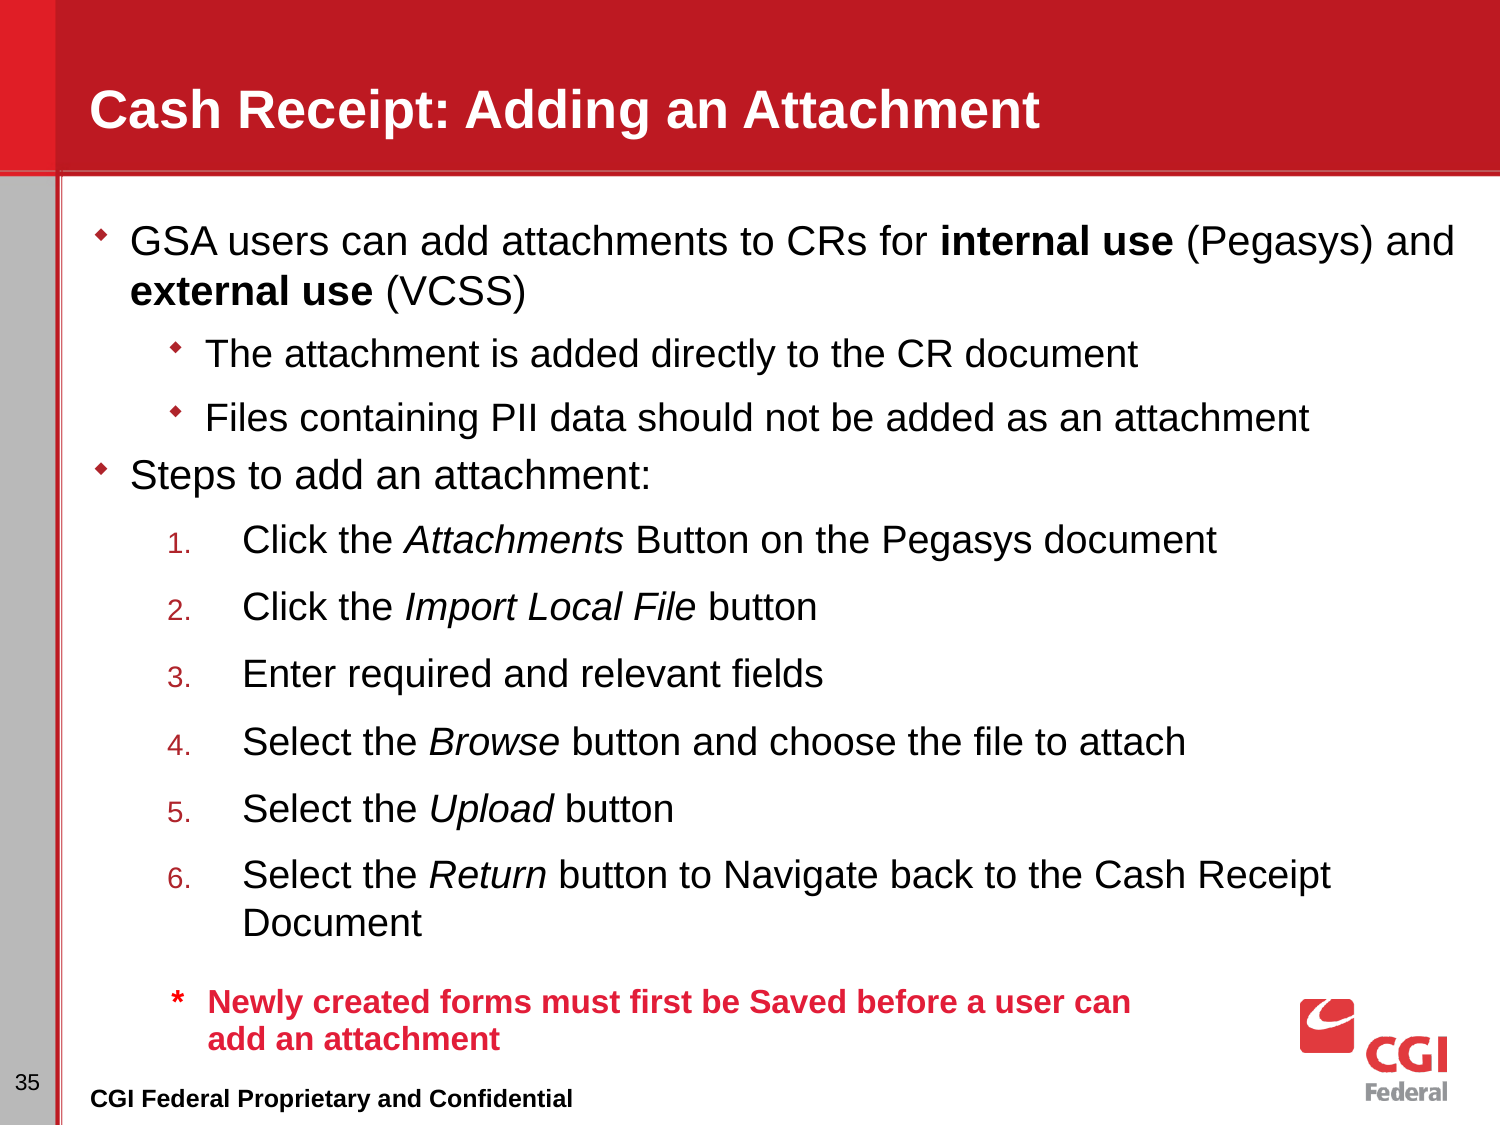

# Cash Receipt: Adding an Attachment
GSA users can add attachments to CRs for internal use (Pegasys) and external use (VCSS)

The attachment is added directly to the CR document

Files containing PII data should not be added as an attachment
Steps to add an attachment:

Click the Attachments Button on the Pegasys document

Click the Import Local File button

Enter required and relevant fields

Select the Browse button and choose the file to attach

Select the Upload button

Select the Return button to Navigate back to the Cash Receipt Document
| \* | Newly created forms must first be Saved before a user can add an attachment |
| --- | --- |
35
CGI Federal Proprietary and Confidential